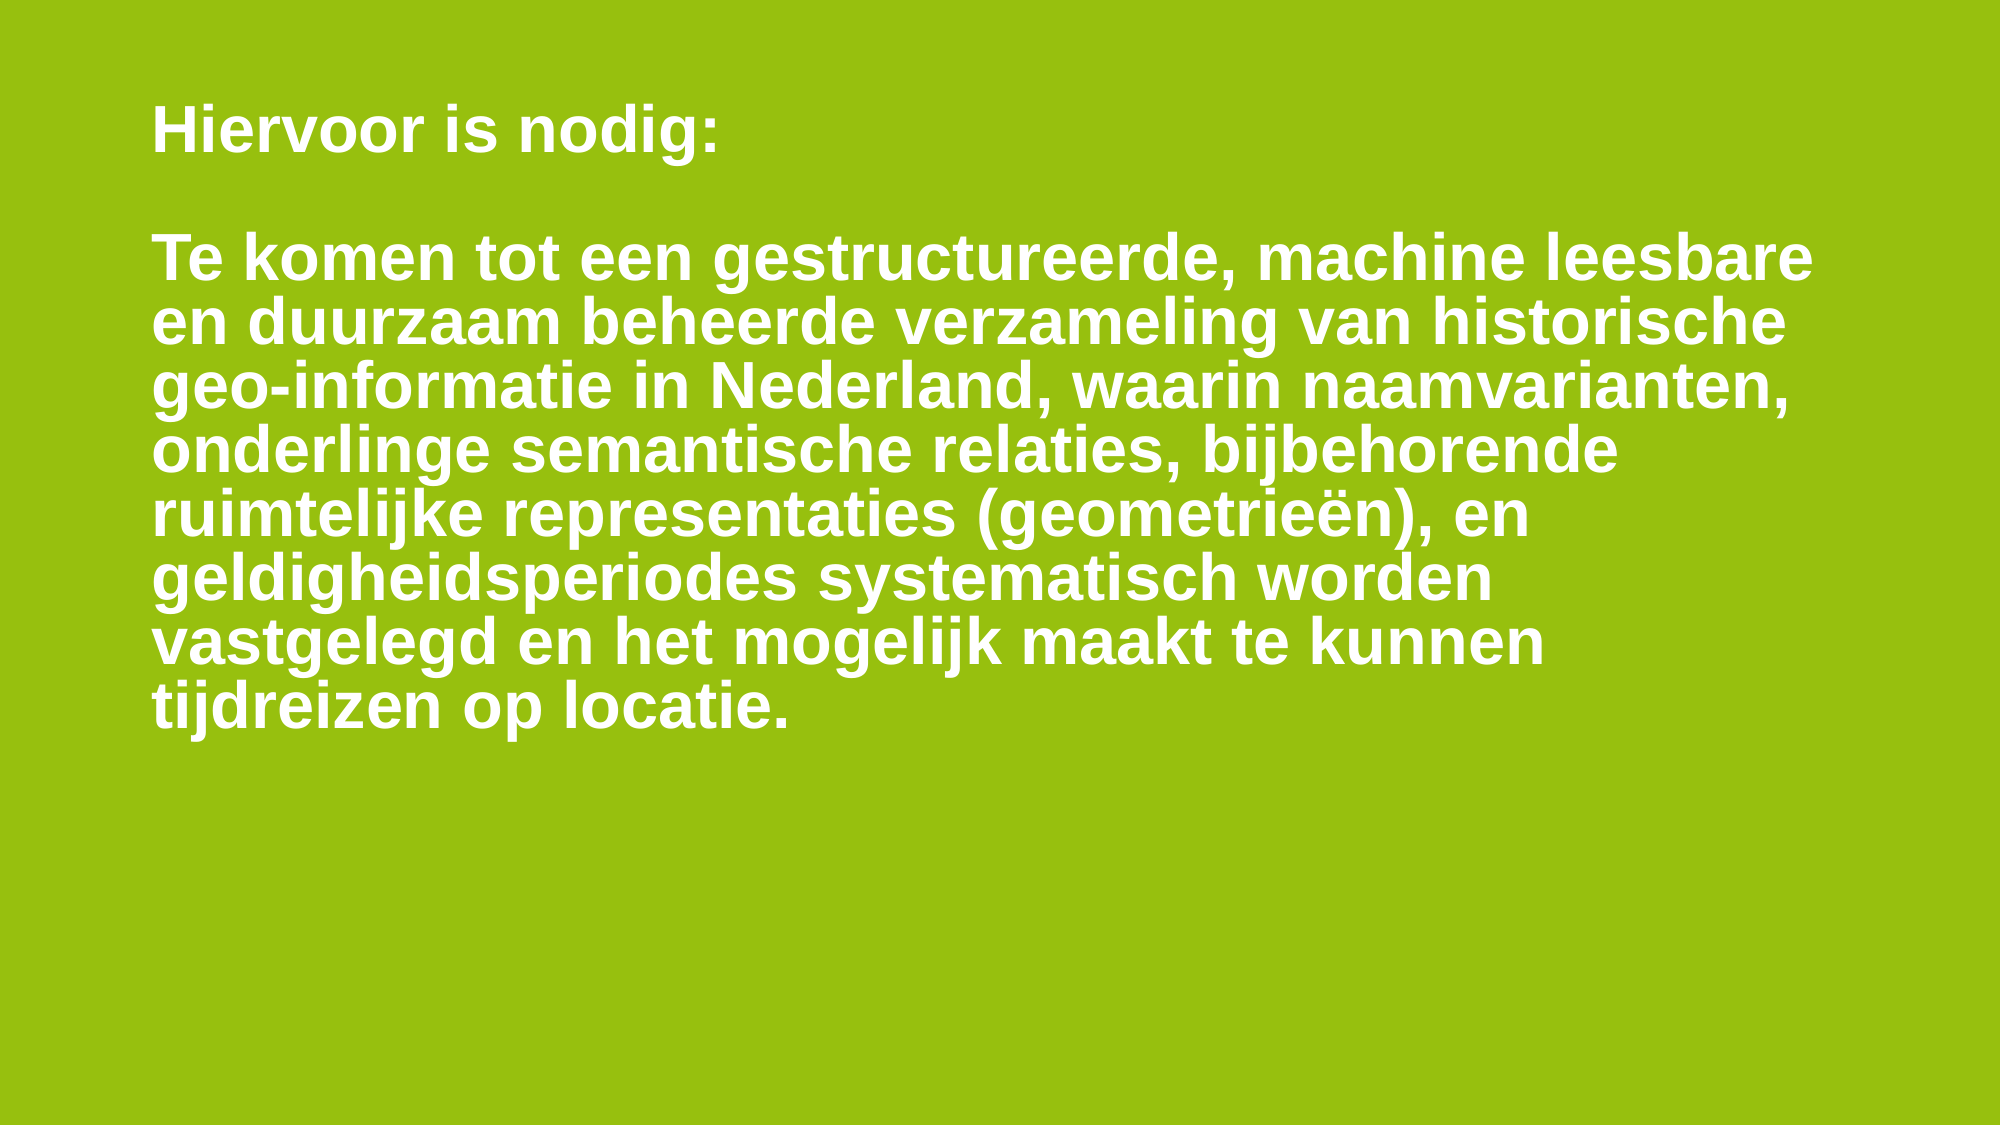

# Hiervoor is nodig: Te komen tot een gestructureerde, machine leesbare en duurzaam beheerde verzameling van historische geo-informatie in Nederland, waarin naamvarianten, onderlinge semantische relaties, bijbehorende ruimtelijke representaties (geometrieën), en geldigheidsperiodes systematisch worden vastgelegd en het mogelijk maakt te kunnen tijdreizen op locatie.
3